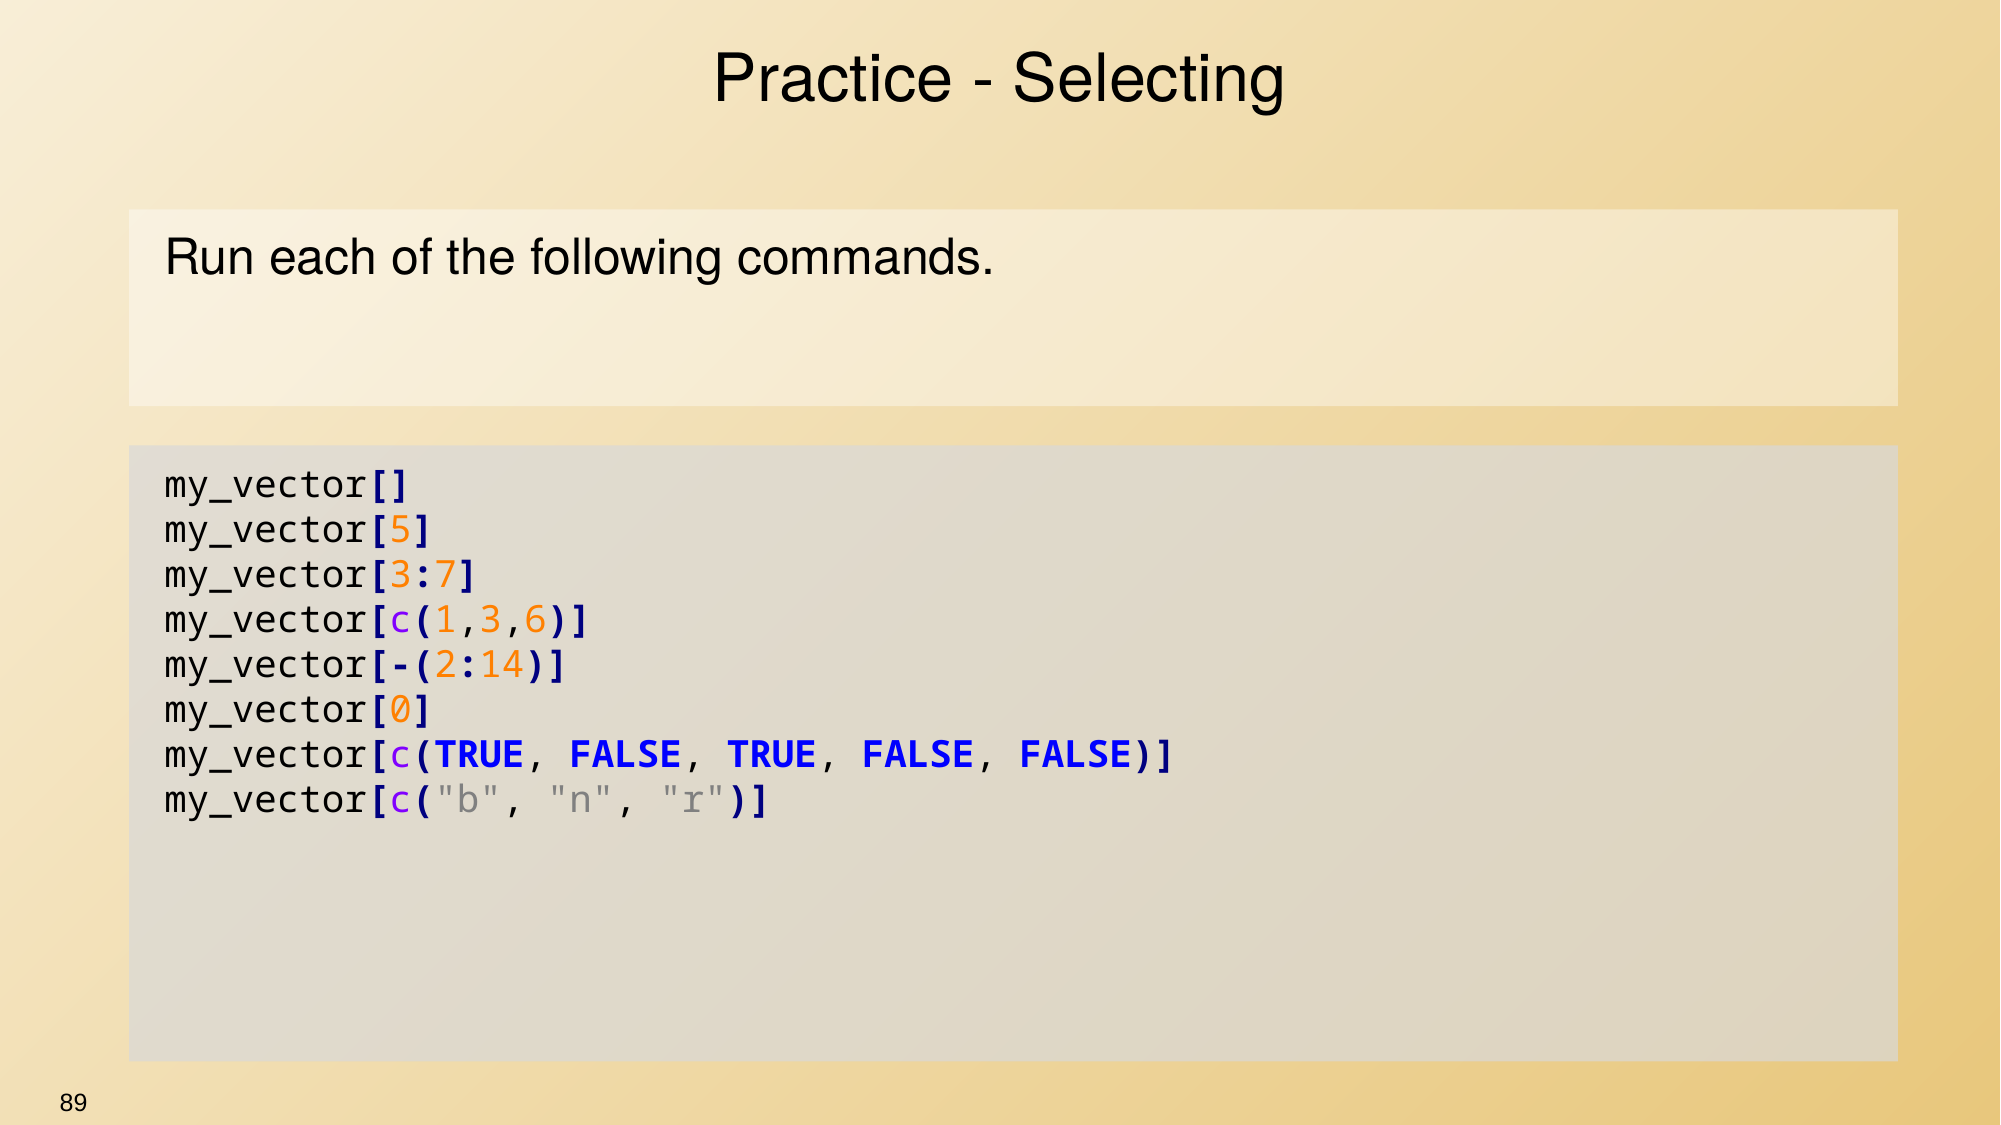

# Practice - Selecting
Run each of the following commands.
my_vector[]
my_vector[5]
my_vector[3:7]
my_vector[c(1,3,6)]
my_vector[-(2:14)]
my_vector[0]
my_vector[c(TRUE, FALSE, TRUE, FALSE, FALSE)]
my_vector[c("b", "n", "r")]